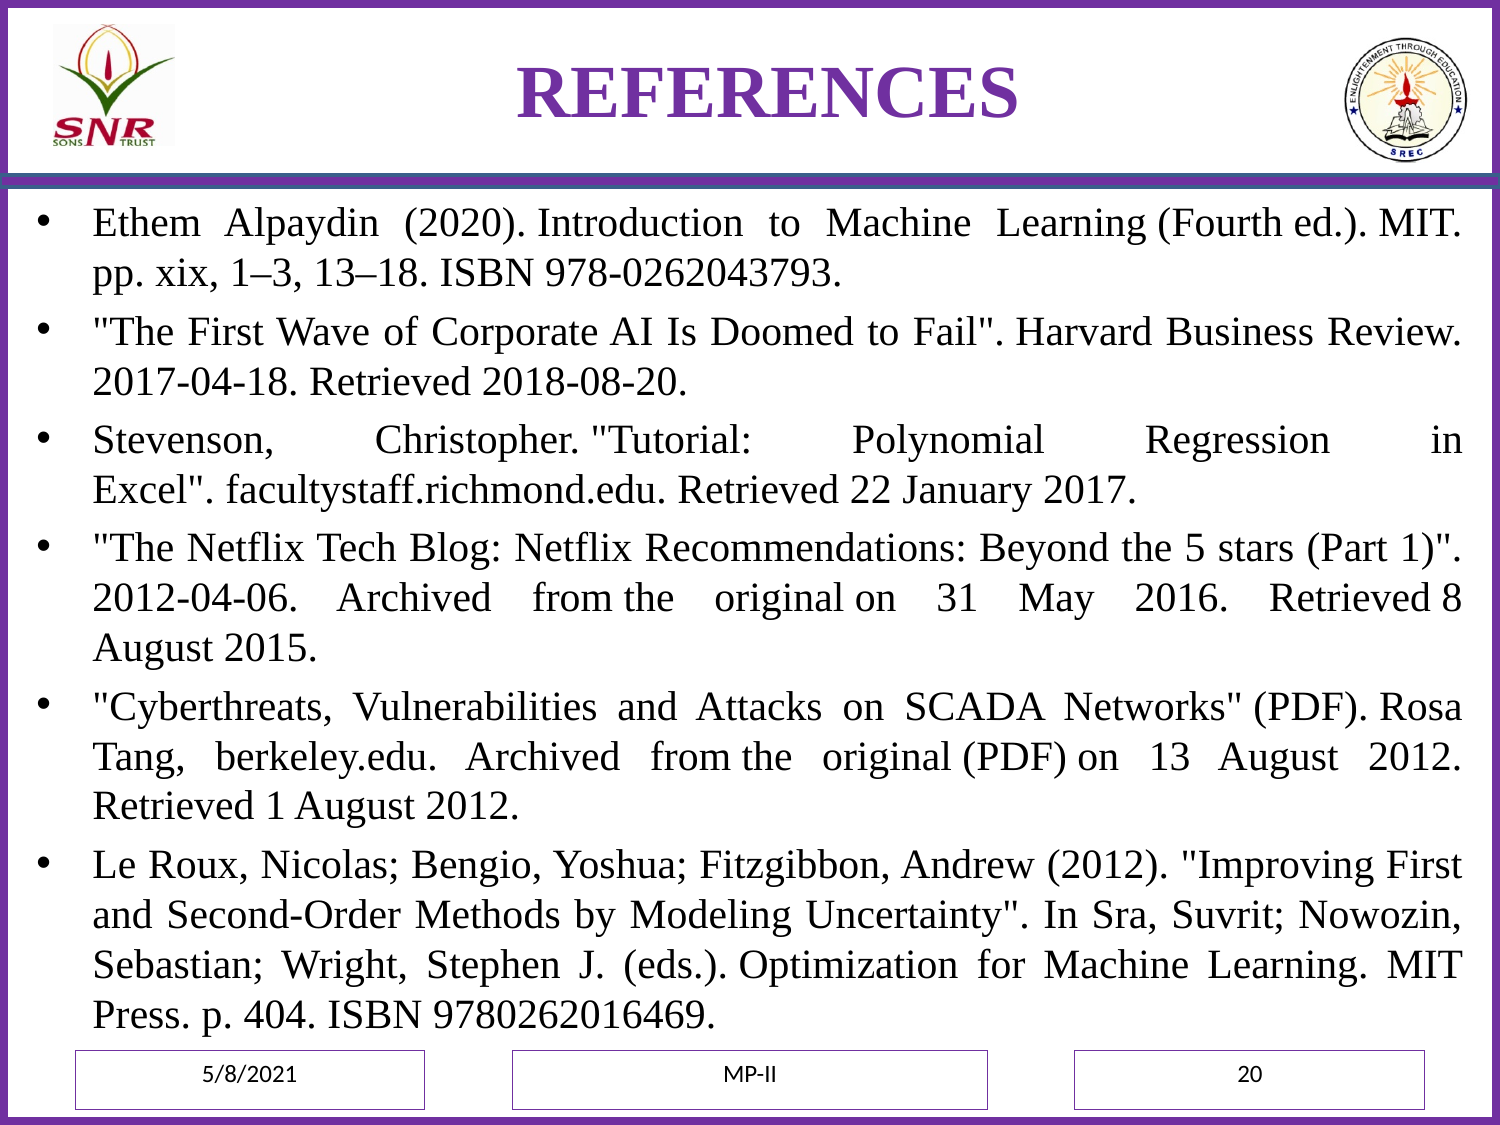

# REFERENCES
Ethem Alpaydin (2020). Introduction to Machine Learning (Fourth ed.). MIT. pp. xix, 1–3, 13–18. ISBN 978-0262043793.
"The First Wave of Corporate AI Is Doomed to Fail". Harvard Business Review. 2017-04-18. Retrieved 2018-08-20.
Stevenson, Christopher. "Tutorial: Polynomial Regression in Excel". facultystaff.richmond.edu. Retrieved 22 January 2017.
"The Netflix Tech Blog: Netflix Recommendations: Beyond the 5 stars (Part 1)". 2012-04-06. Archived from the original on 31 May 2016. Retrieved 8 August 2015.
"Cyberthreats, Vulnerabilities and Attacks on SCADA Networks" (PDF). Rosa Tang, berkeley.edu. Archived from the original (PDF) on 13 August 2012. Retrieved 1 August 2012.
Le Roux, Nicolas; Bengio, Yoshua; Fitzgibbon, Andrew (2012). "Improving First and Second-Order Methods by Modeling Uncertainty". In Sra, Suvrit; Nowozin, Sebastian; Wright, Stephen J. (eds.). Optimization for Machine Learning. MIT Press. p. 404. ISBN 9780262016469.
5/8/2021
MP-II
20